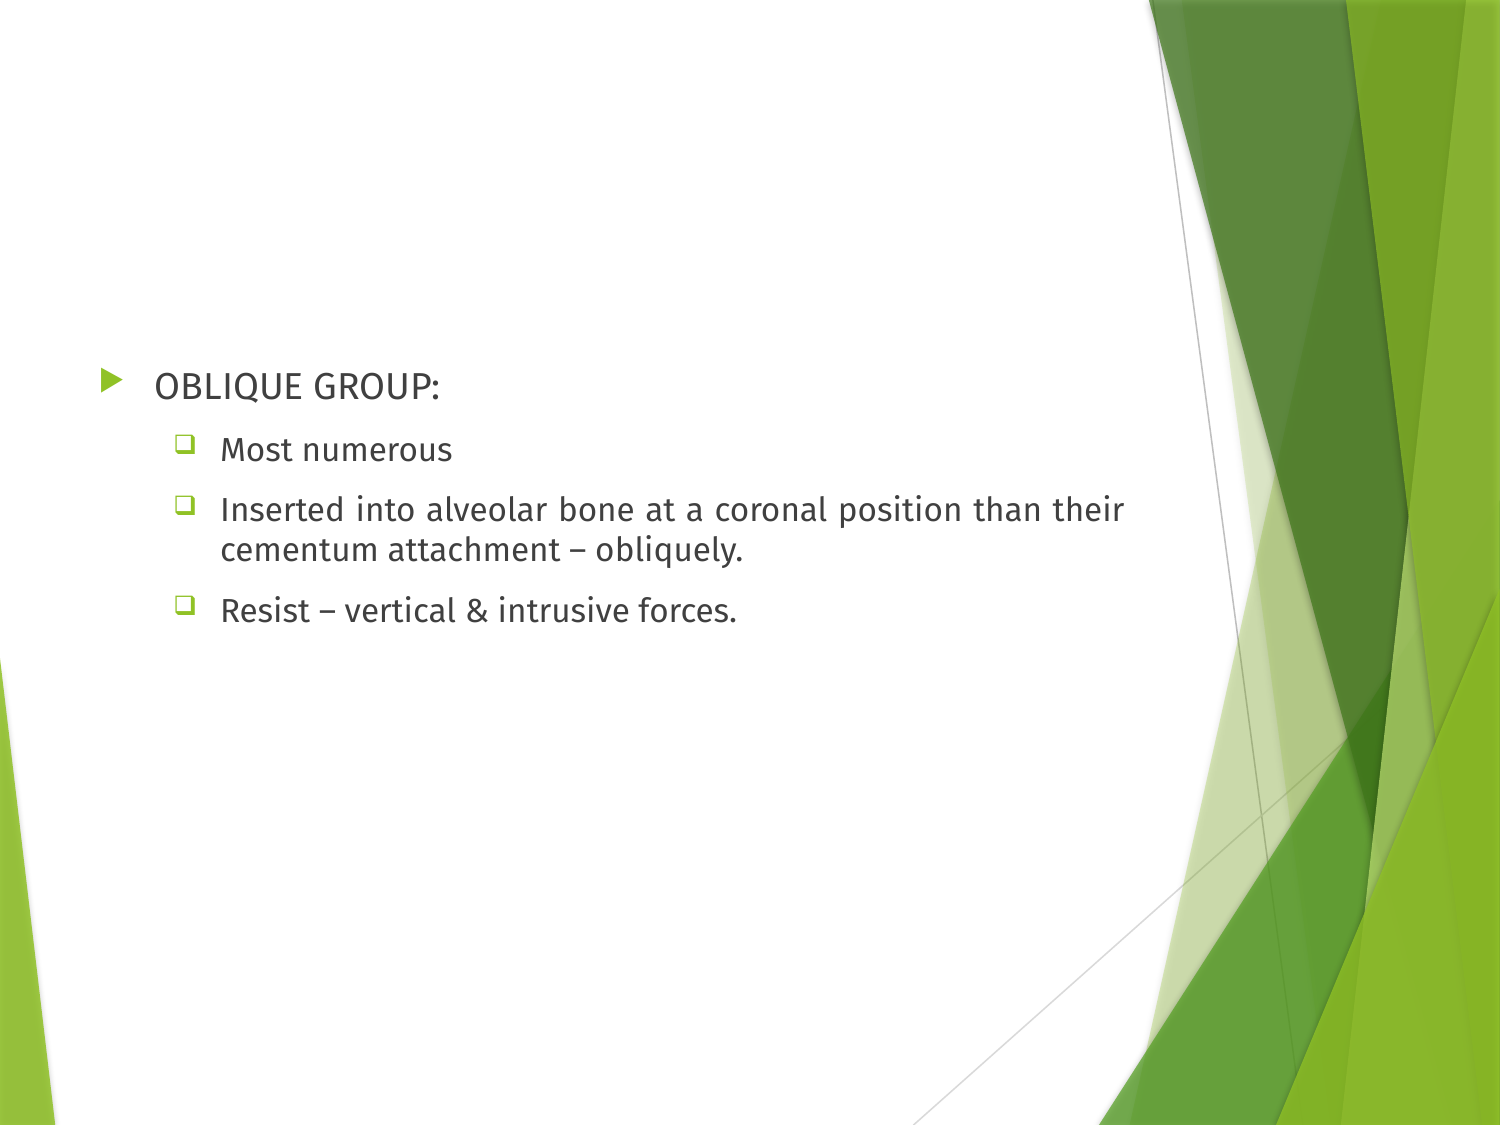

#
OBLIQUE GROUP:
Most numerous
Inserted into alveolar bone at a coronal position than their cementum attachment – obliquely.
Resist – vertical & intrusive forces.